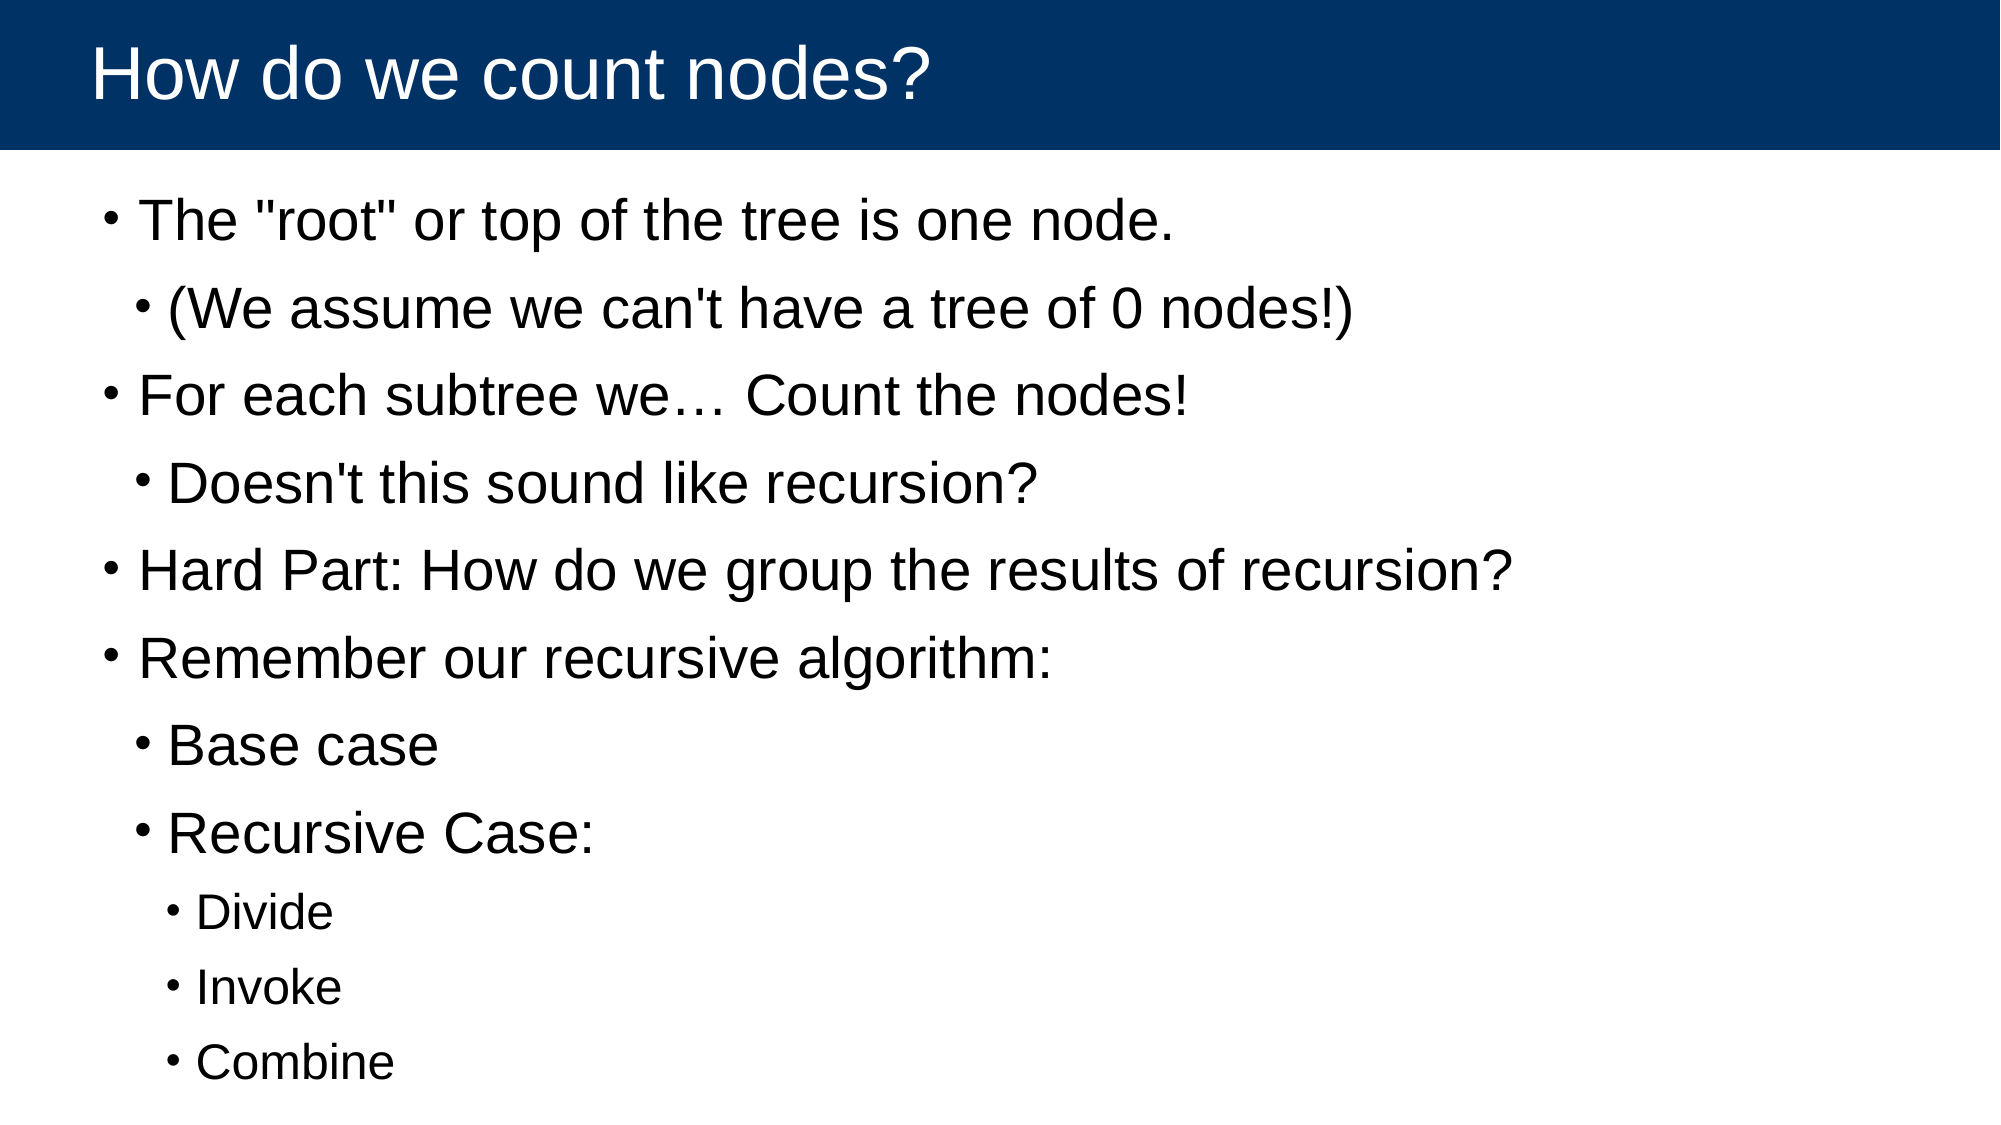

# How do we count nodes?
 The "root" or top of the tree is one node.
 (We assume we can't have a tree of 0 nodes!)
 For each subtree we… Count the nodes!
 Doesn't this sound like recursion?
 Hard Part: How do we group the results of recursion?
 Remember our recursive algorithm:
 Base case
 Recursive Case:
 Divide
 Invoke
 Combine